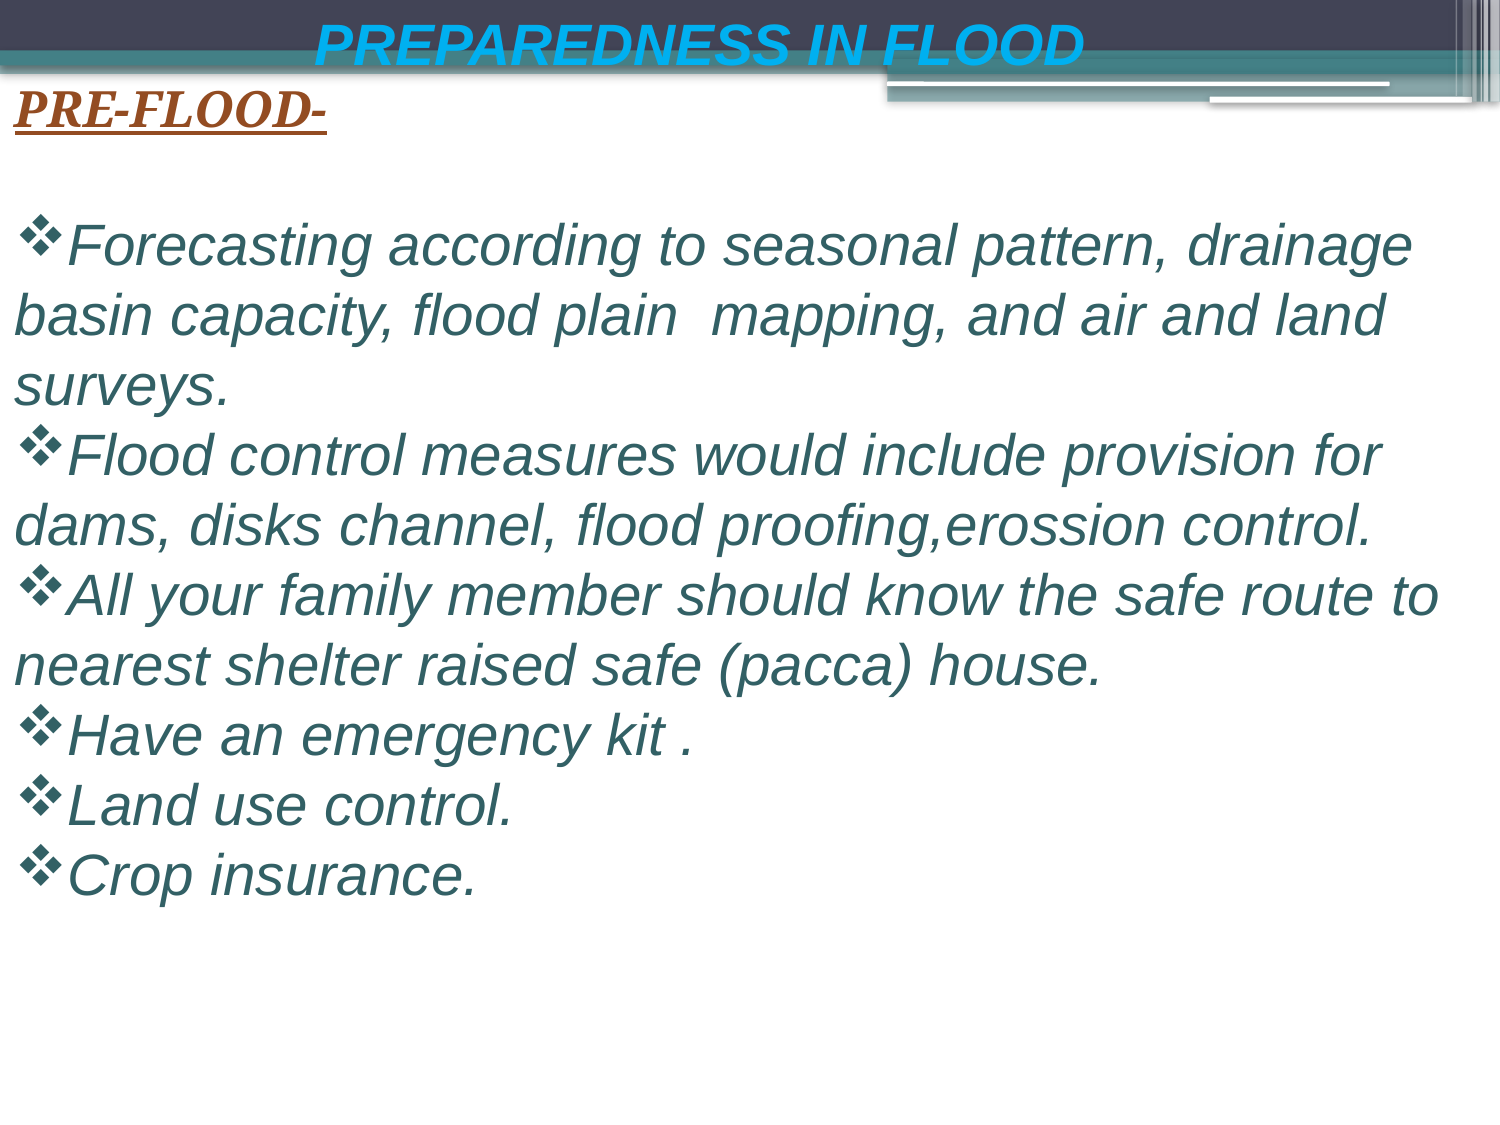

PREPAREDNESS IN FLOOD
PRE-FLOOD-

Forecasting according to seasonal pattern, drainage basin capacity, flood plain  mapping, and air and land surveys.
Flood control measures would include provision for dams, disks channel, flood proofing,erossion control.
All your family member should know the safe route to nearest shelter raised safe (pacca) house.
Have an emergency kit .
Land use control.
Crop insurance.